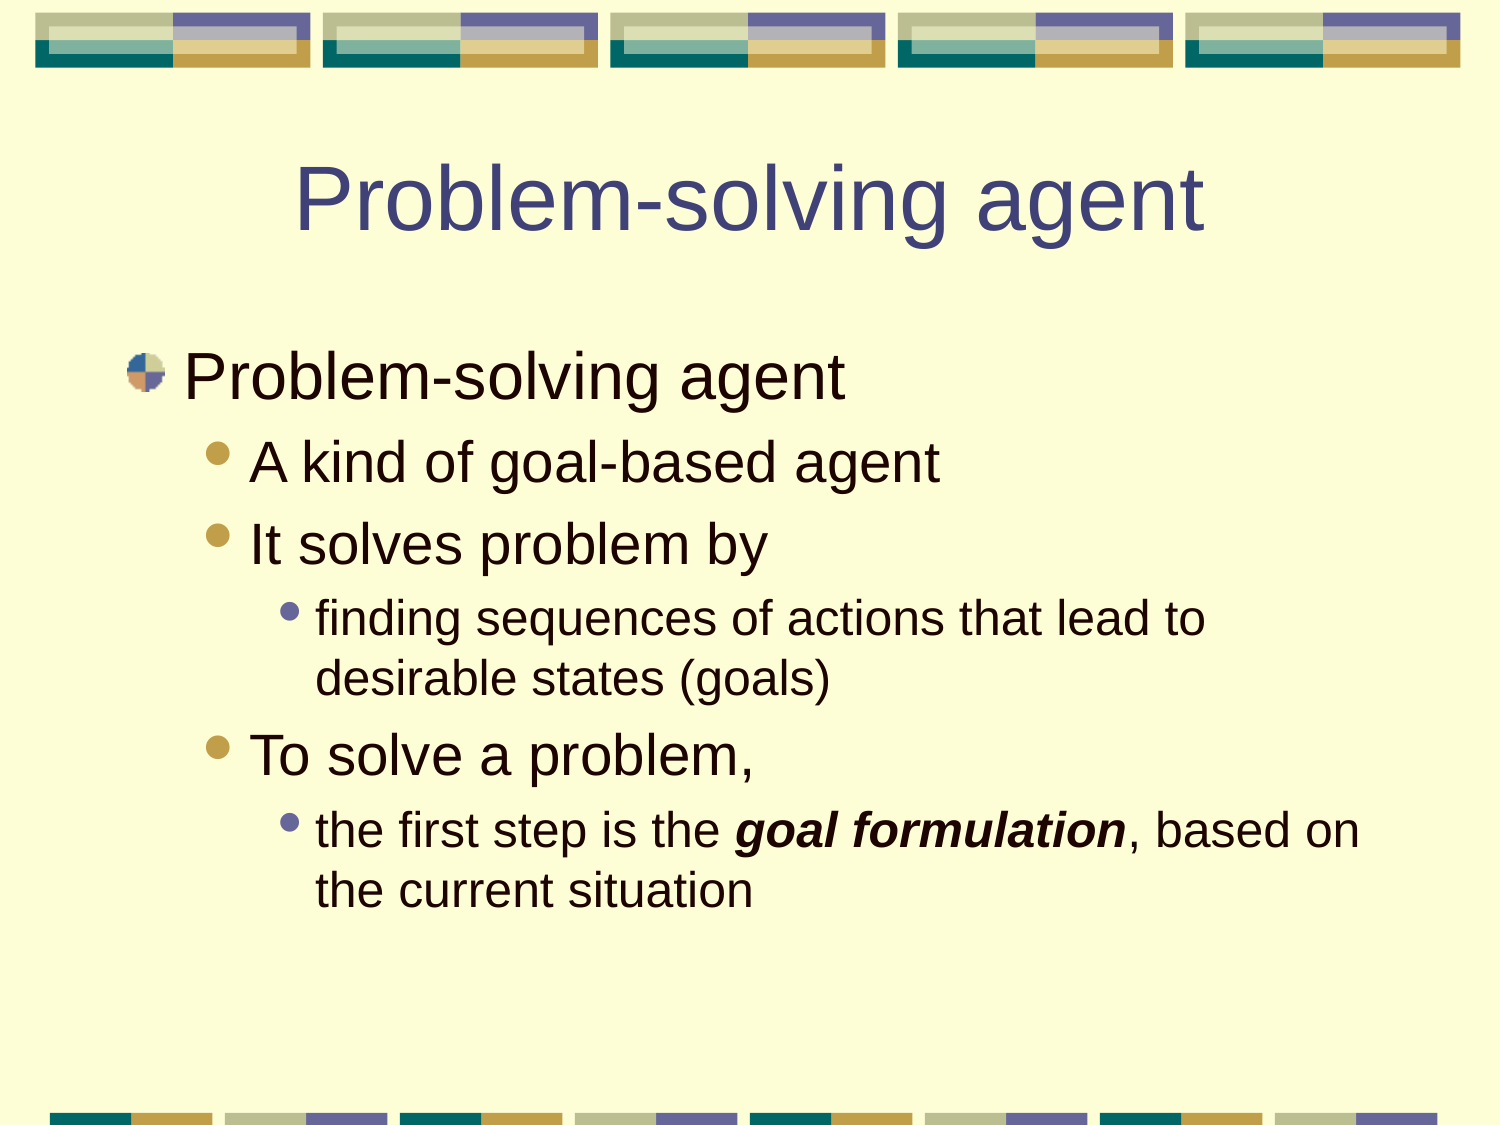

# Problem-solving agent
Problem-solving agent
A kind of goal-based agent
It solves problem by
finding sequences of actions that lead to desirable states (goals)
To solve a problem,
the first step is the goal formulation, based on the current situation